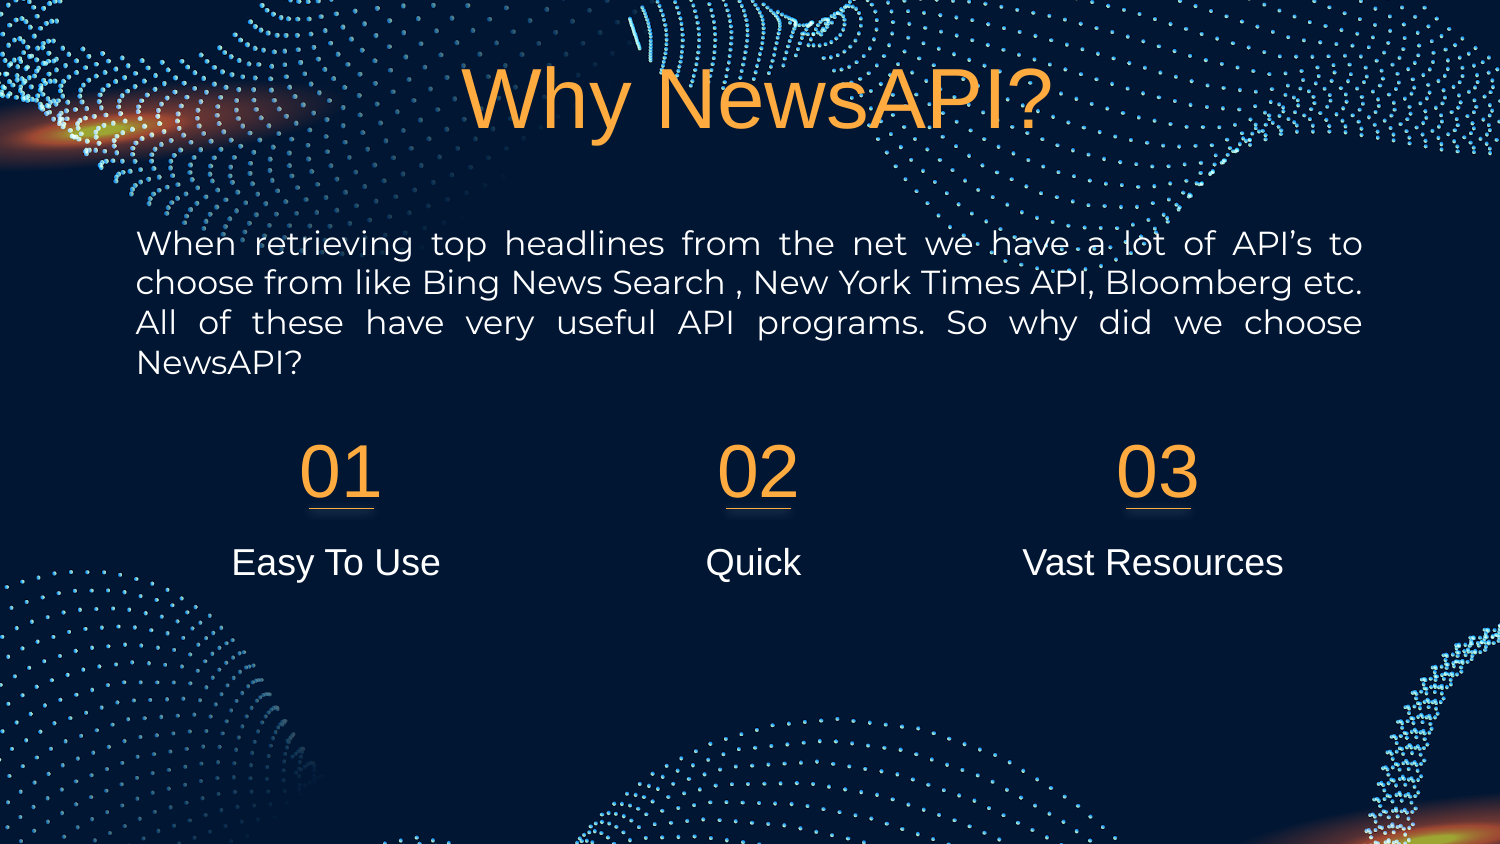

Why NewsAPI?
When retrieving top headlines from the net we have a lot of API’s to choose from like Bing News Search , New York Times API, Bloomberg etc. All of these have very useful API programs. So why did we choose NewsAPI?
01
02
03
Easy To Use
# Quick
Vast Resources